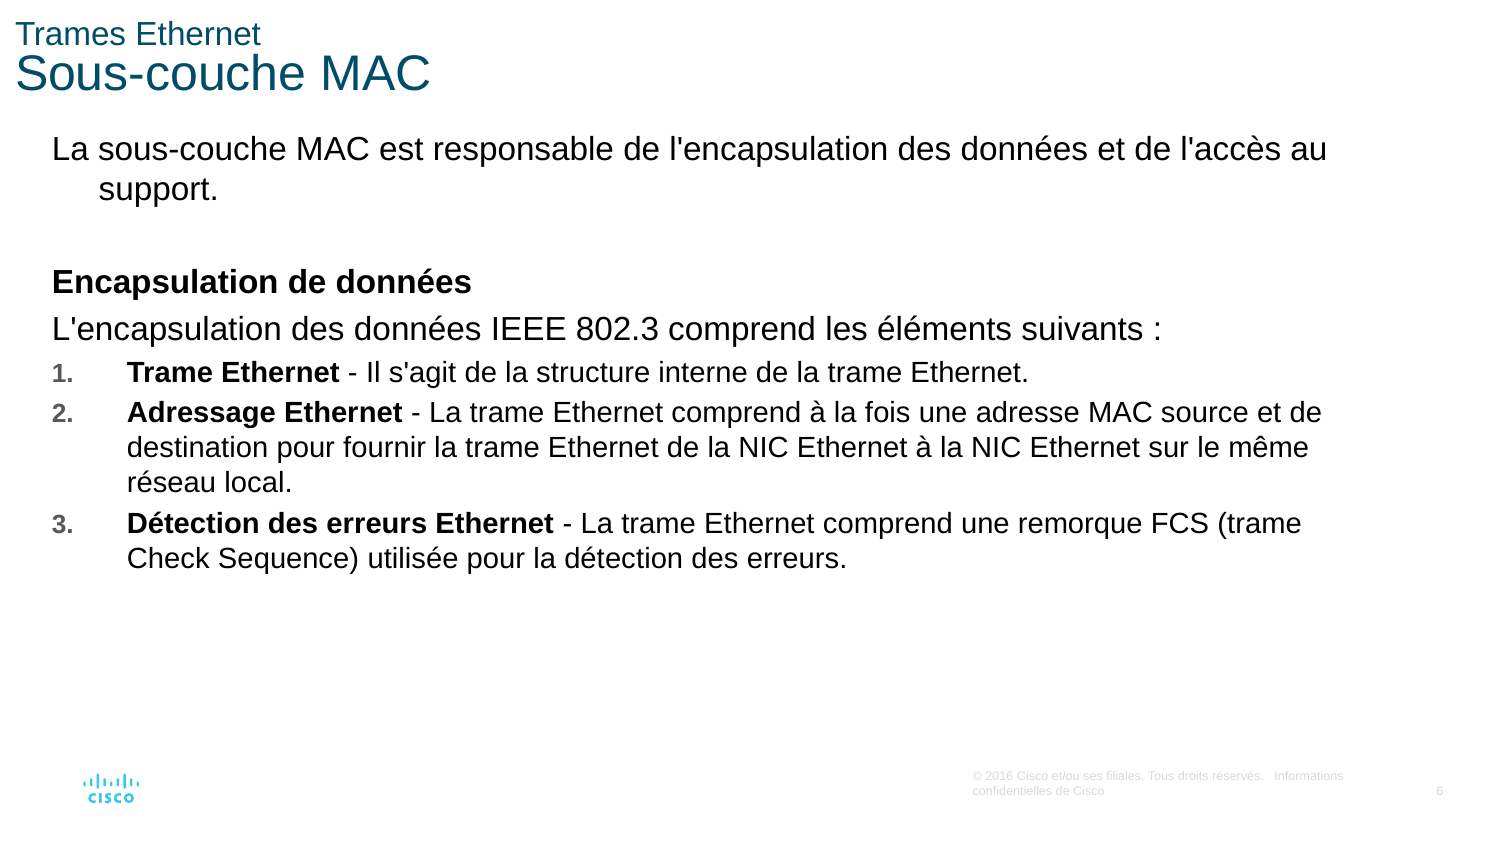

# Trames Ethernet Sous-couche MAC
La sous-couche MAC est responsable de l'encapsulation des données et de l'accès au support.

Encapsulation de données
L'encapsulation des données IEEE 802.3 comprend les éléments suivants :
Trame Ethernet - Il s'agit de la structure interne de la trame Ethernet.
Adressage Ethernet - La trame Ethernet comprend à la fois une adresse MAC source et de destination pour fournir la trame Ethernet de la NIC Ethernet à la NIC Ethernet sur le même réseau local.
Détection des erreurs Ethernet - La trame Ethernet comprend une remorque FCS (trame Check Sequence) utilisée pour la détection des erreurs.